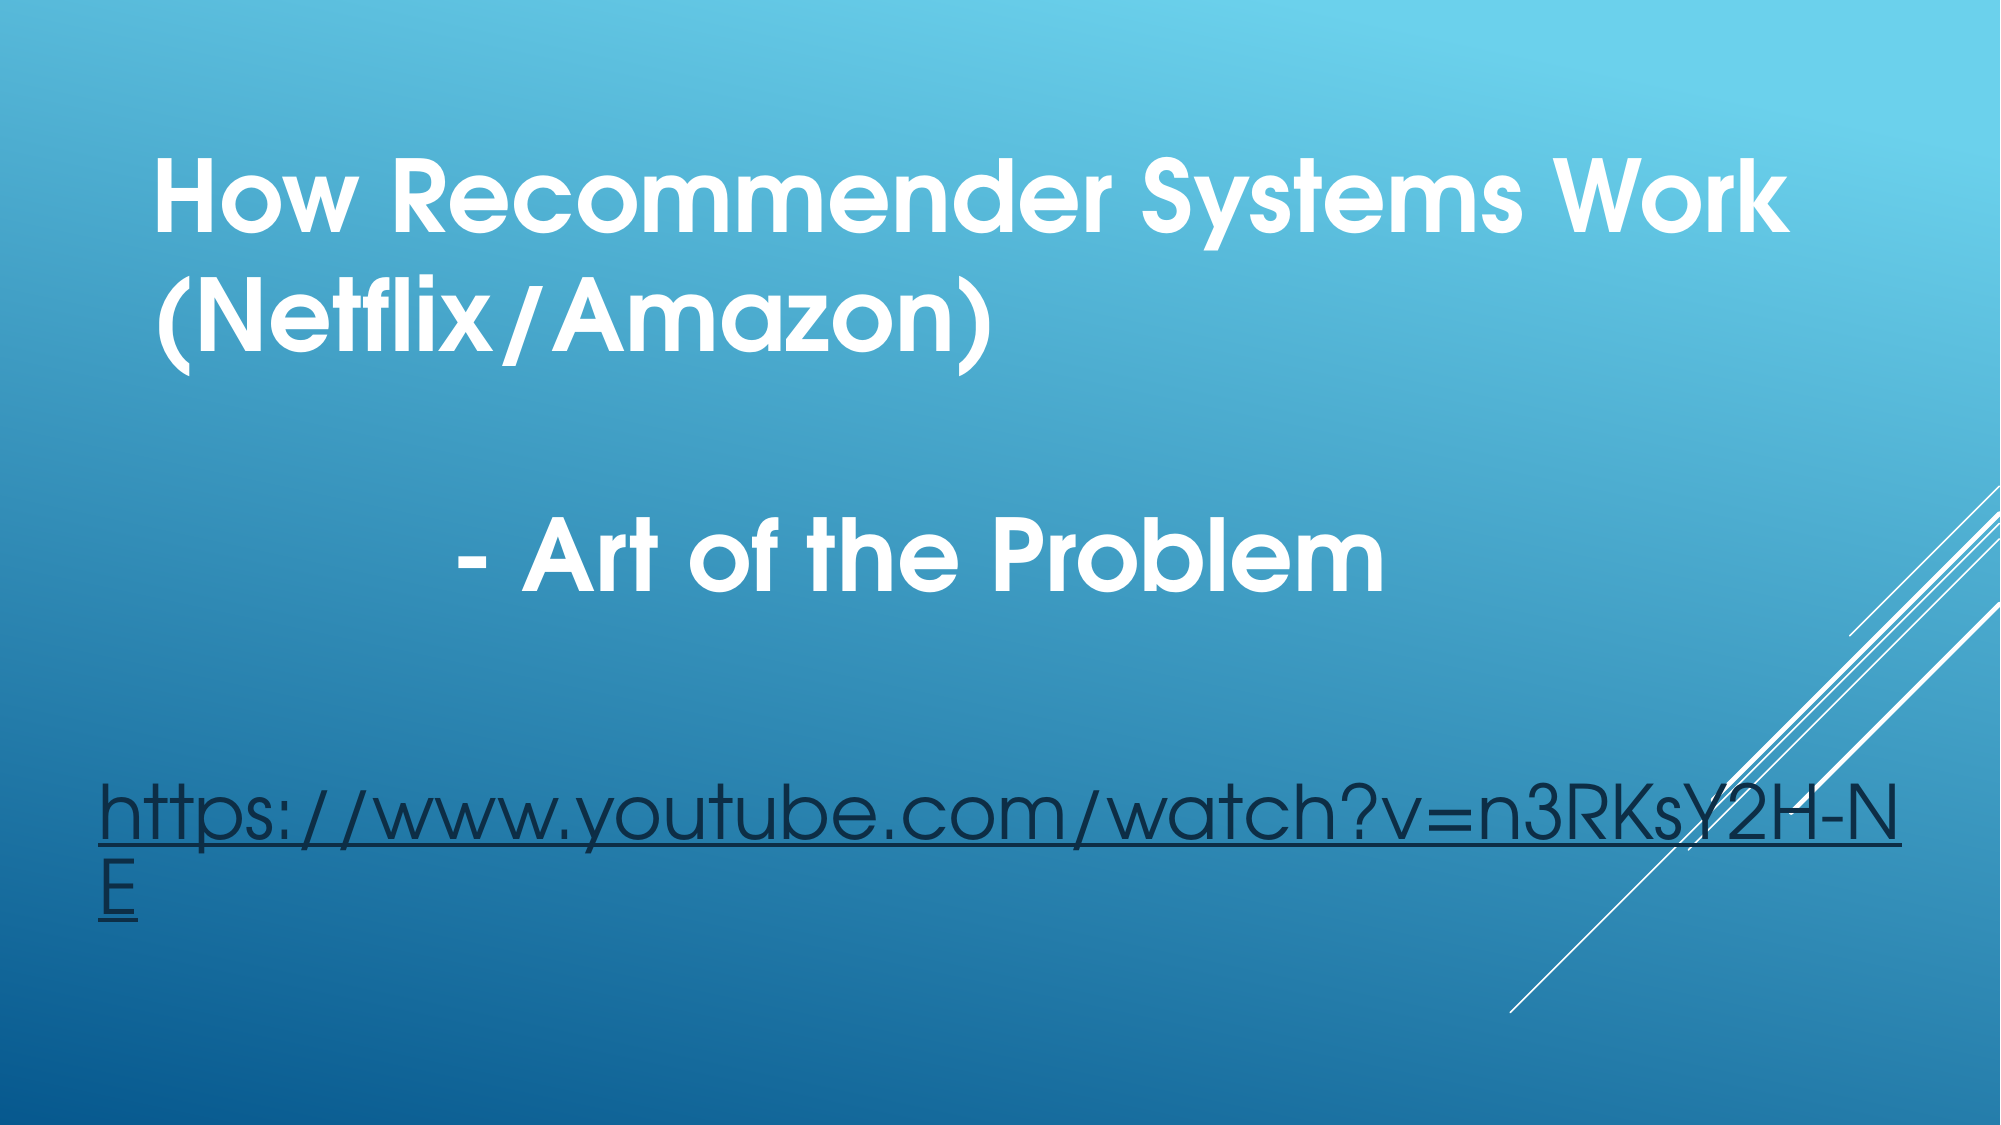

How Recommender Systems Work (Netflix/Amazon)

		- Art of the Problem
https://www.youtube.com/watch?v=n3RKsY2H-NE